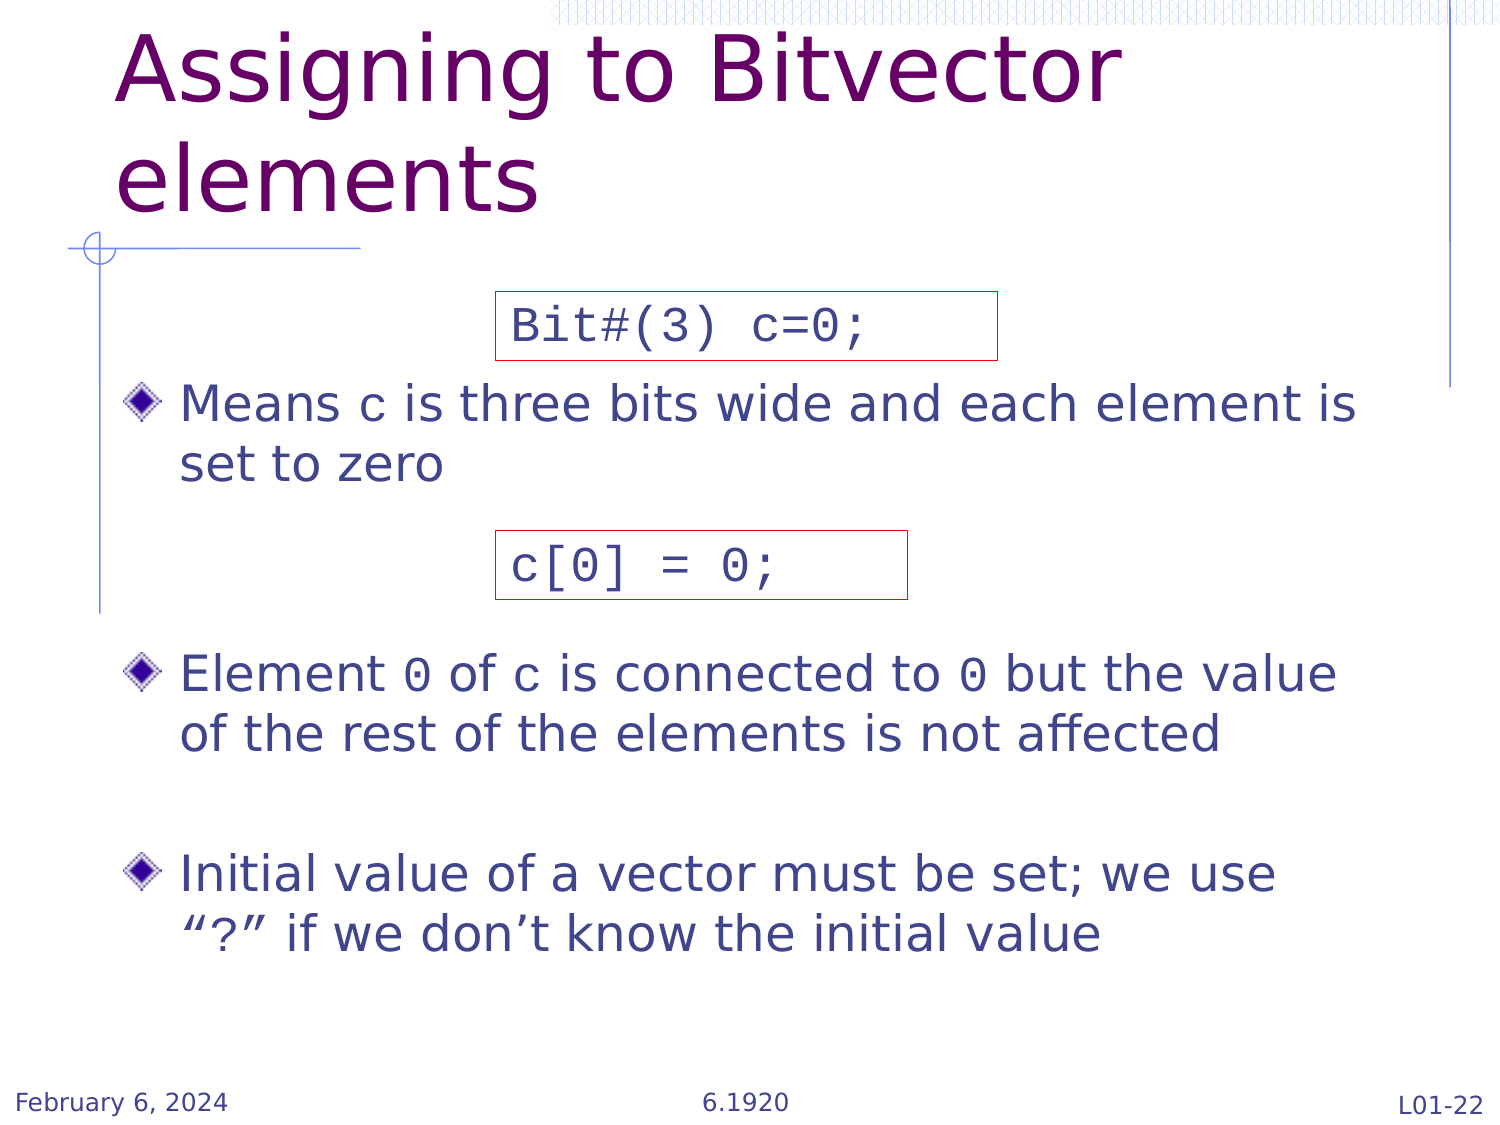

# Assigning to Bitvector elements
Bit#(3) c=0;
Means c is three bits wide and each element is set to zero

Element 0 of c is connected to 0 but the value of the rest of the elements is not affected

Initial value of a vector must be set; we use “?” if we don’t know the initial value
c[0] = 0;
February 6, 2024
6.1920
L01-22